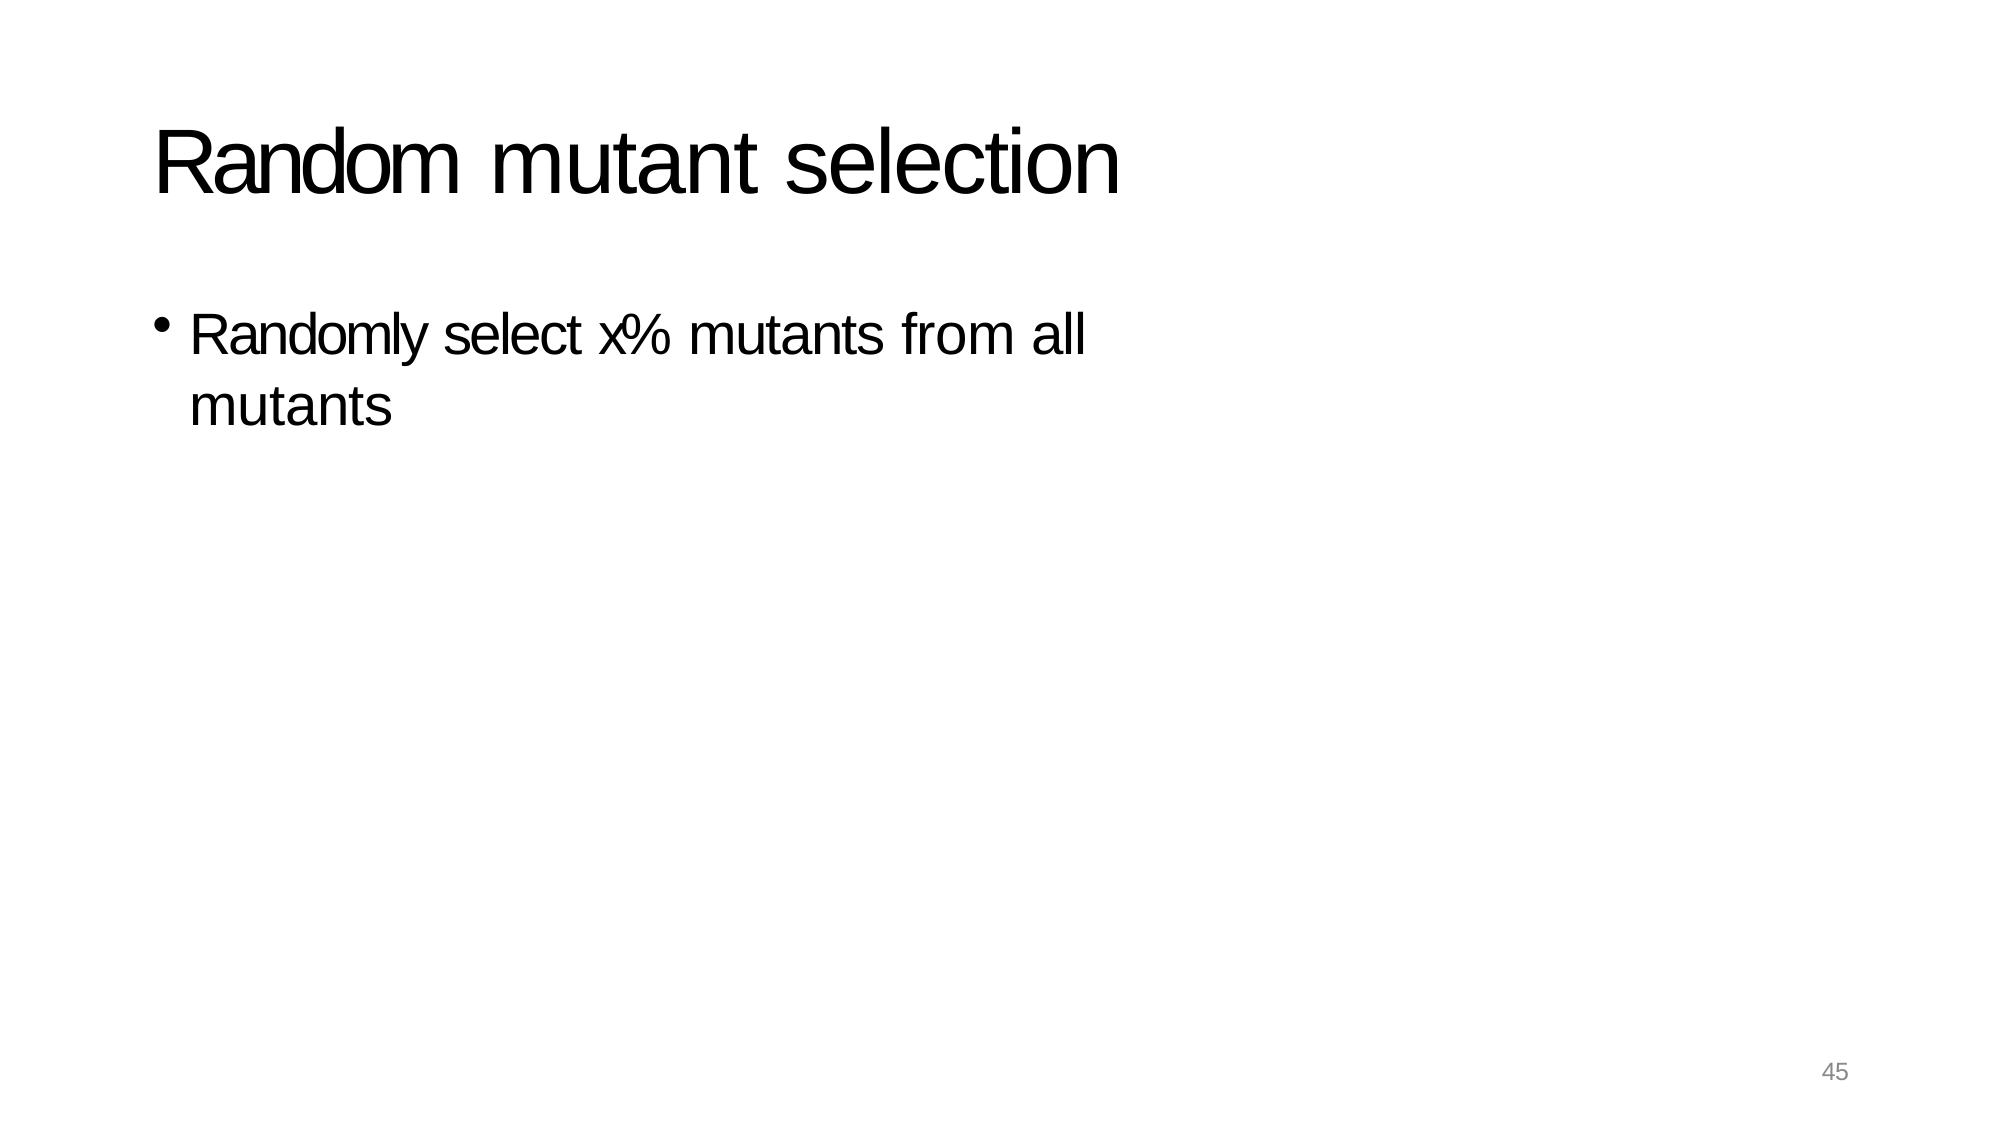

# Random mutant selection
Randomly select x% mutants from all mutants
45